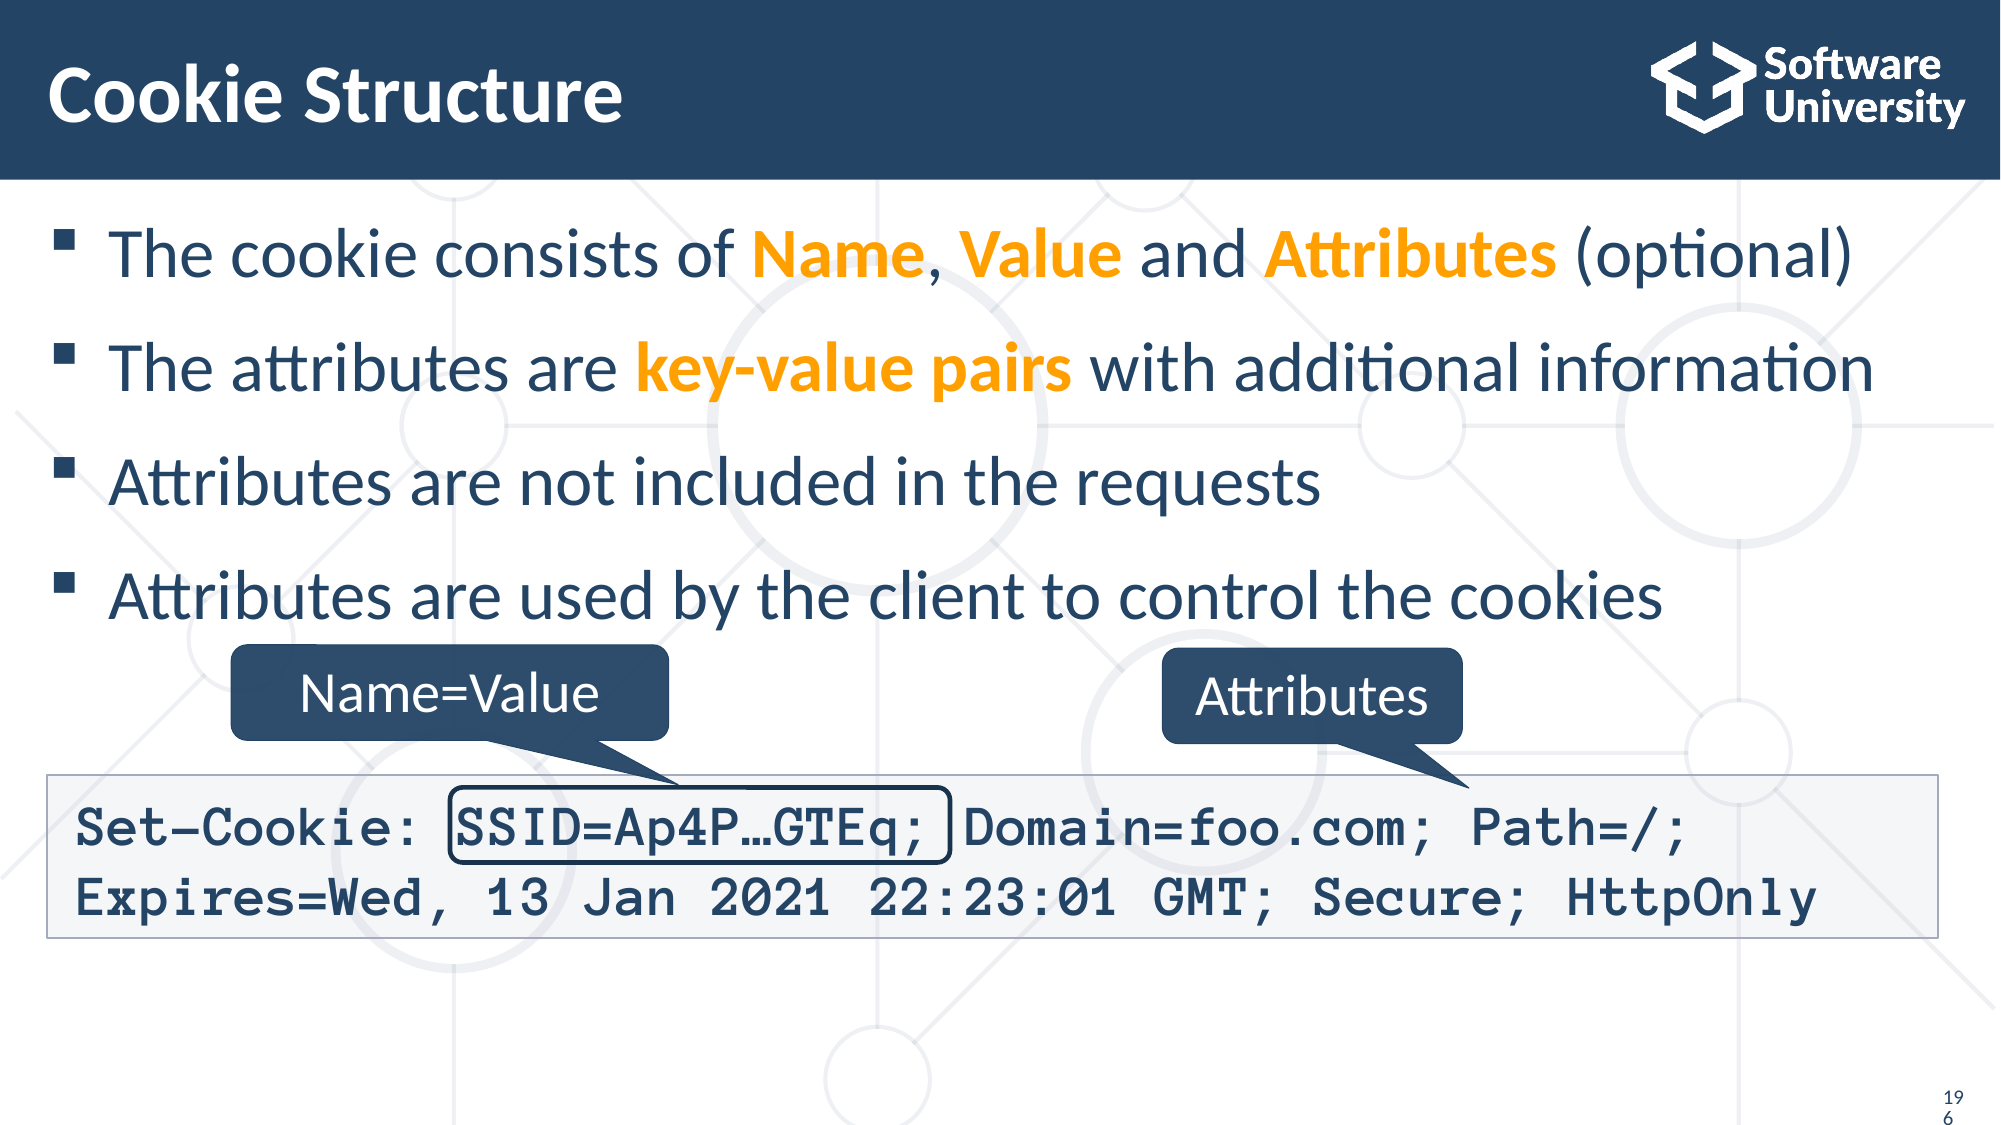

# Cookie Structure
The cookie consists of Name, Value and Attributes (optional)
The attributes are key-value pairs with additional information
Attributes are not included in the requests
Attributes are used by the client to control the cookies
Name=Value
Attributes
Set-Cookie: SSID=Ap4P…GTEq; Domain=foo.com; Path=/; Expires=Wed, 13 Jan 2021 22:23:01 GMT; Secure; HttpOnly

196